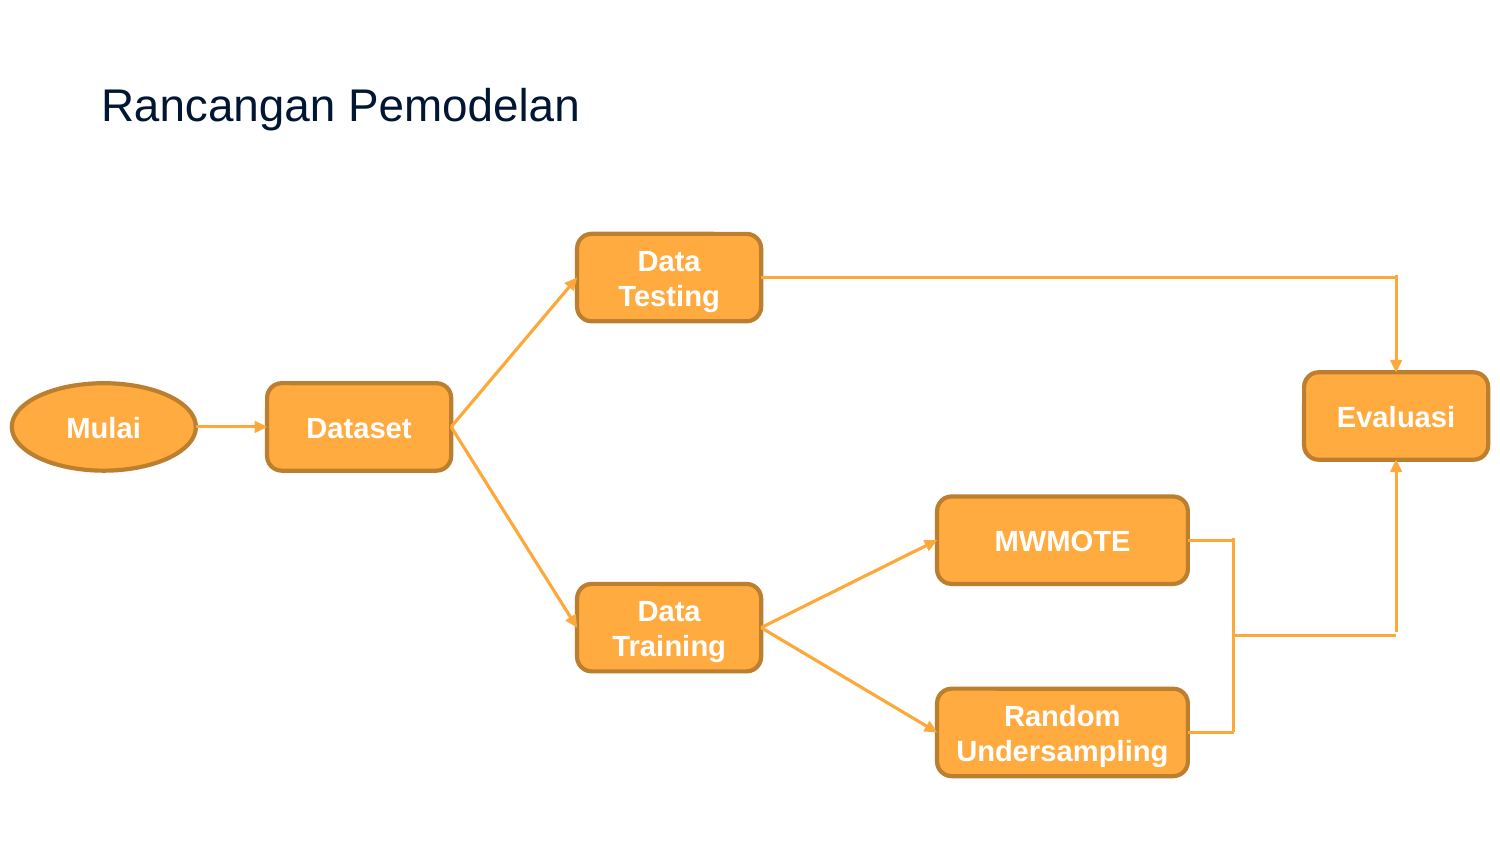

# Rancangan Pemodelan
Data Testing
Evaluasi
Mulai
Dataset
MWMOTE
Data Training
Random Undersampling